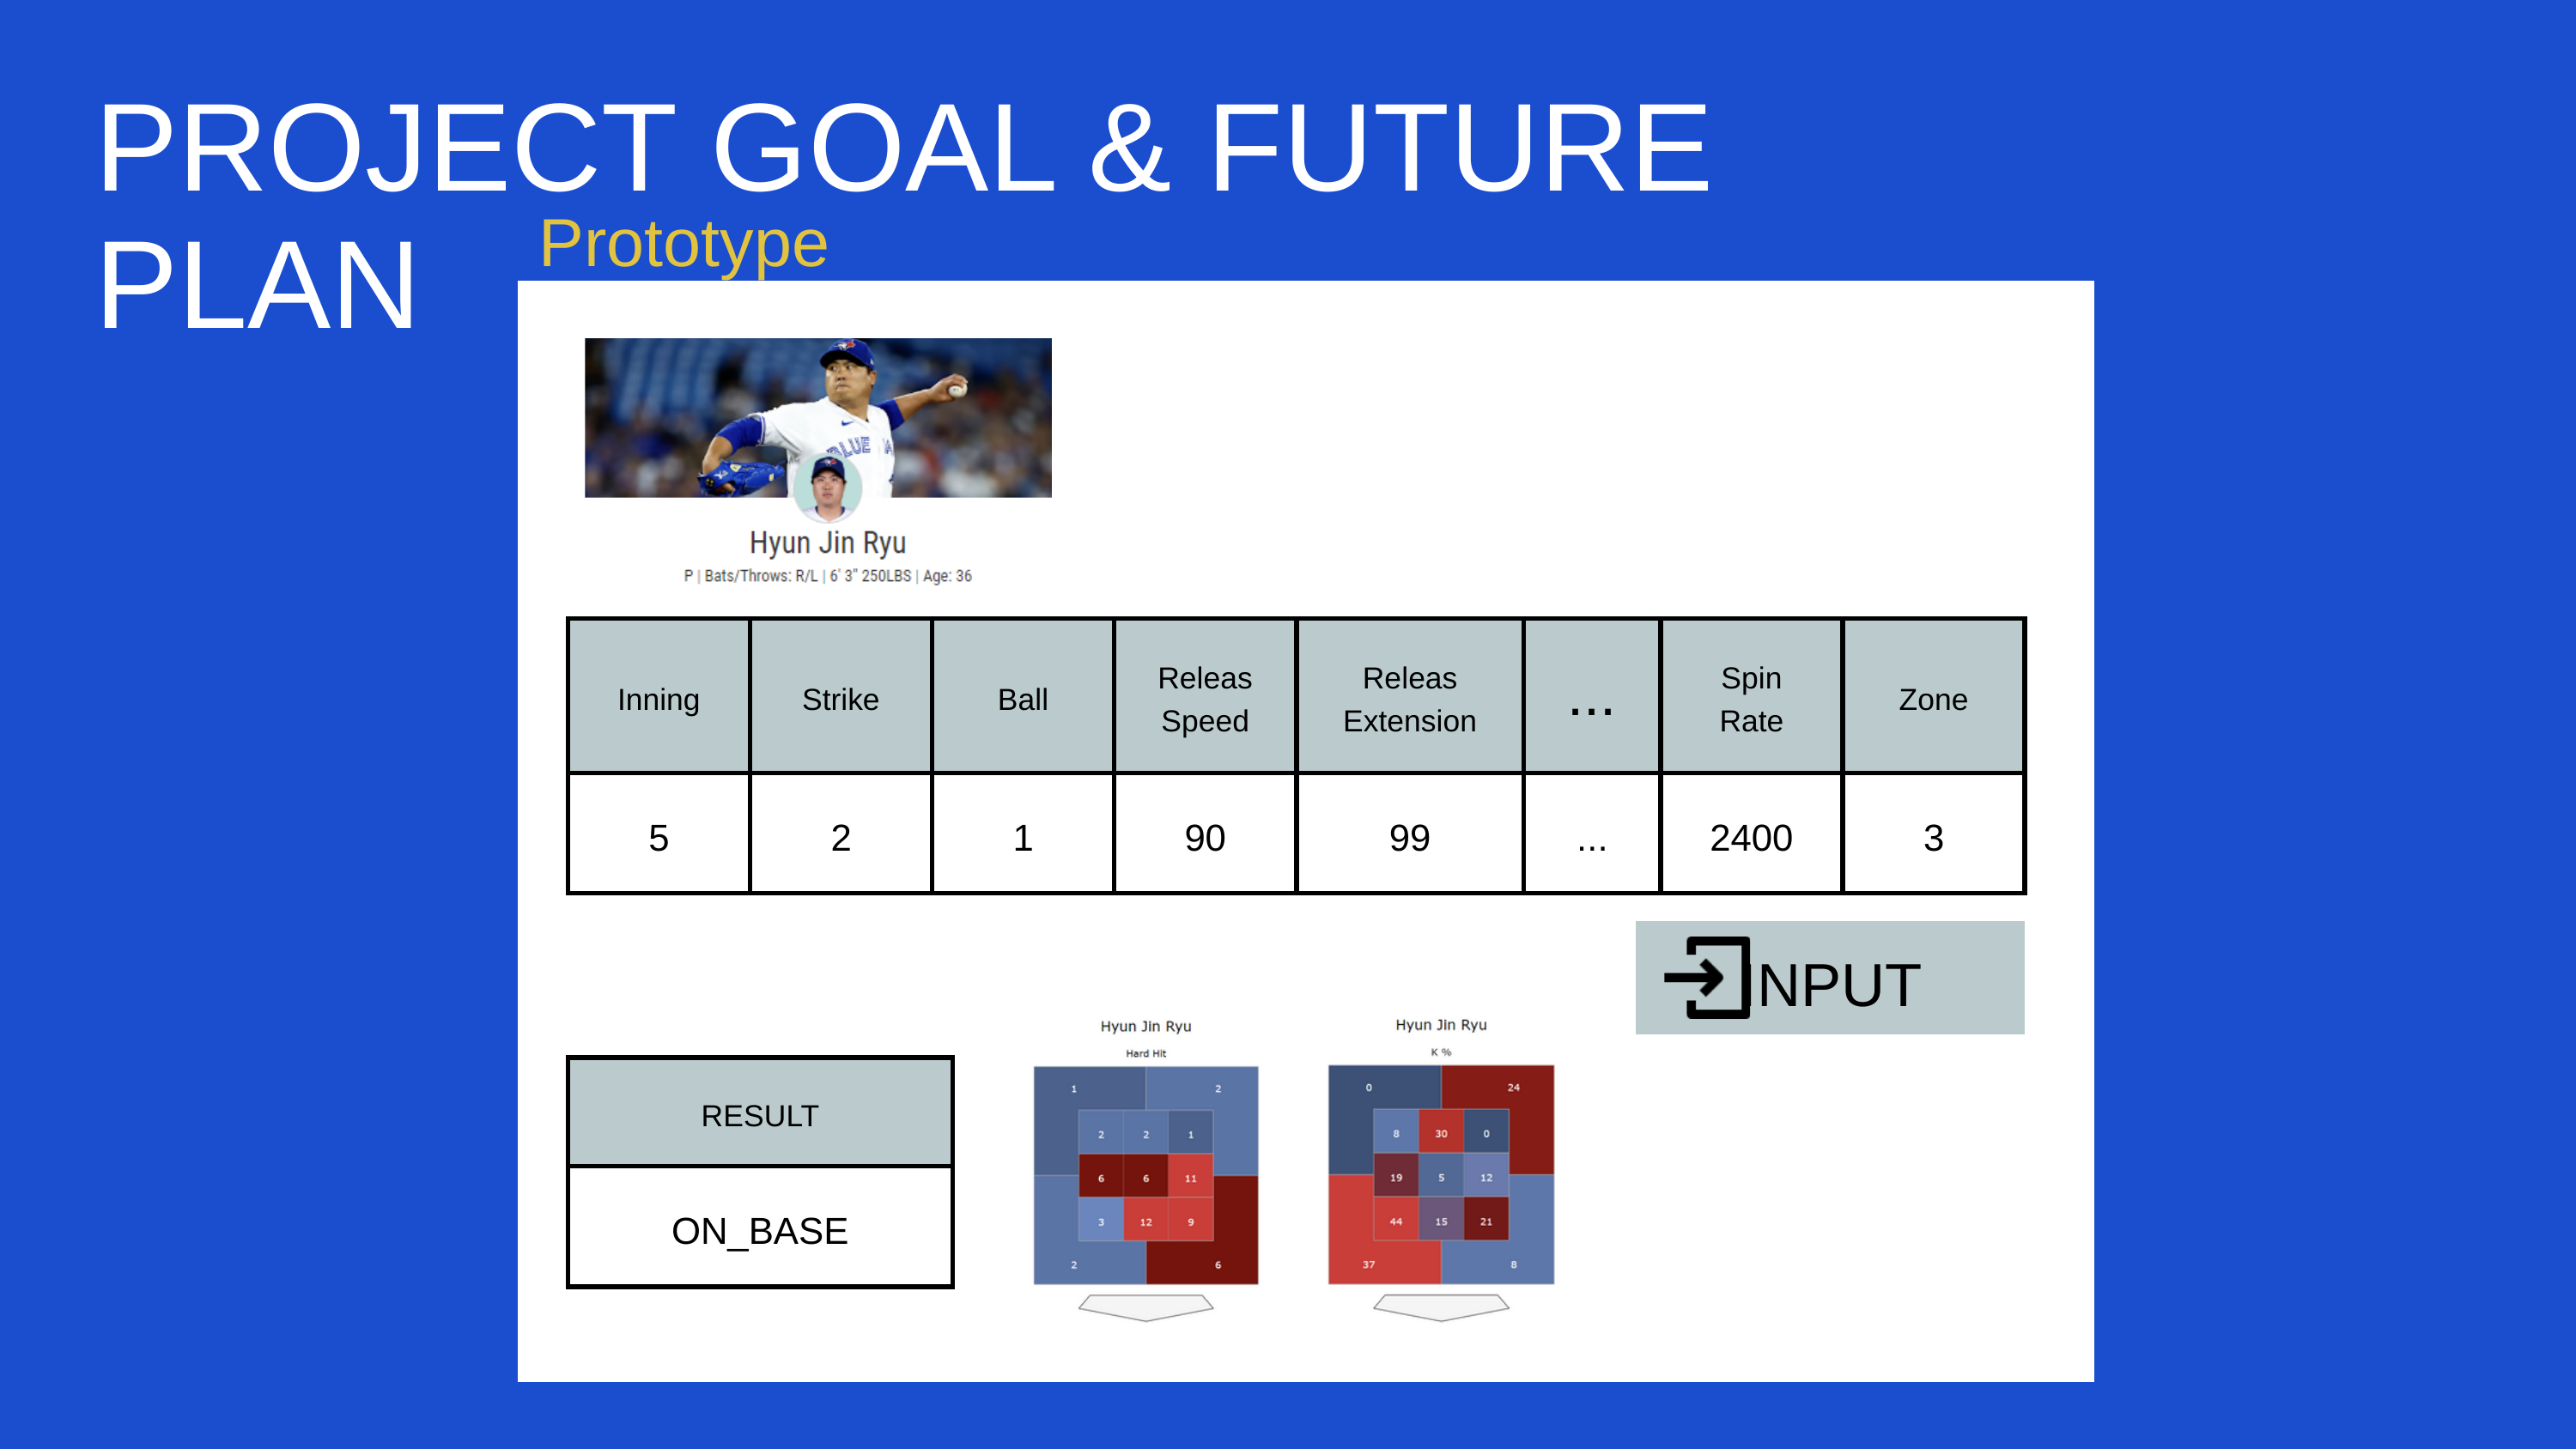

PROJECT GOAL & FUTURE PLAN
Prototype

| Inning | Strike | Ball | Releas Speed | Releas Extension | ... | Spin Rate | Zone |
| --- | --- | --- | --- | --- | --- | --- | --- |
| 5 | 2 | 1 | 90 | 99 | ... | 2400 | 3 |

 INPUT

| RESULT |
| --- |
| ON\_BASE |